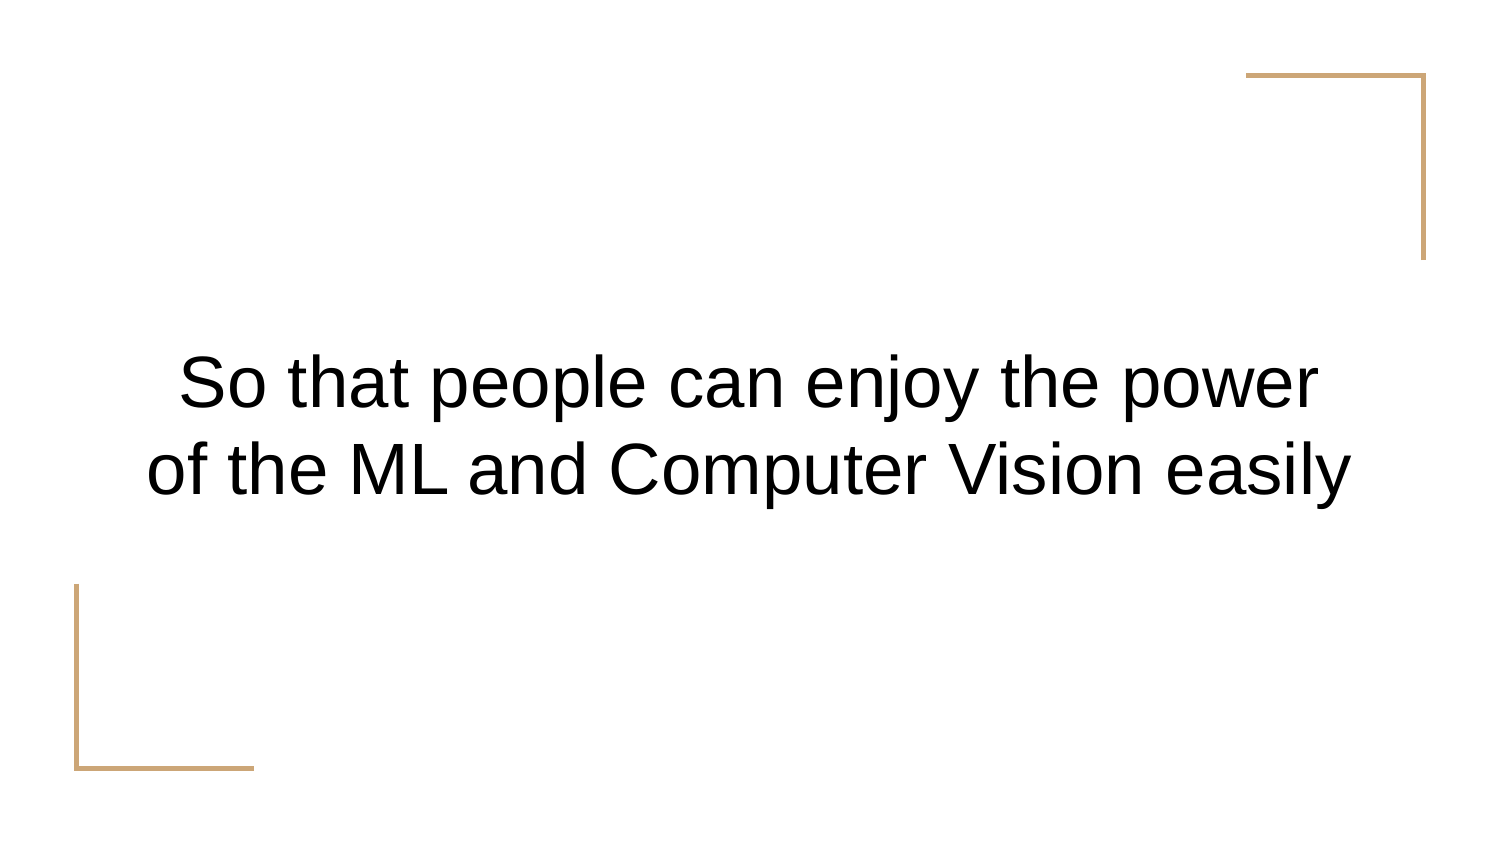

# So that people can enjoy the power of the ML and Computer Vision easily